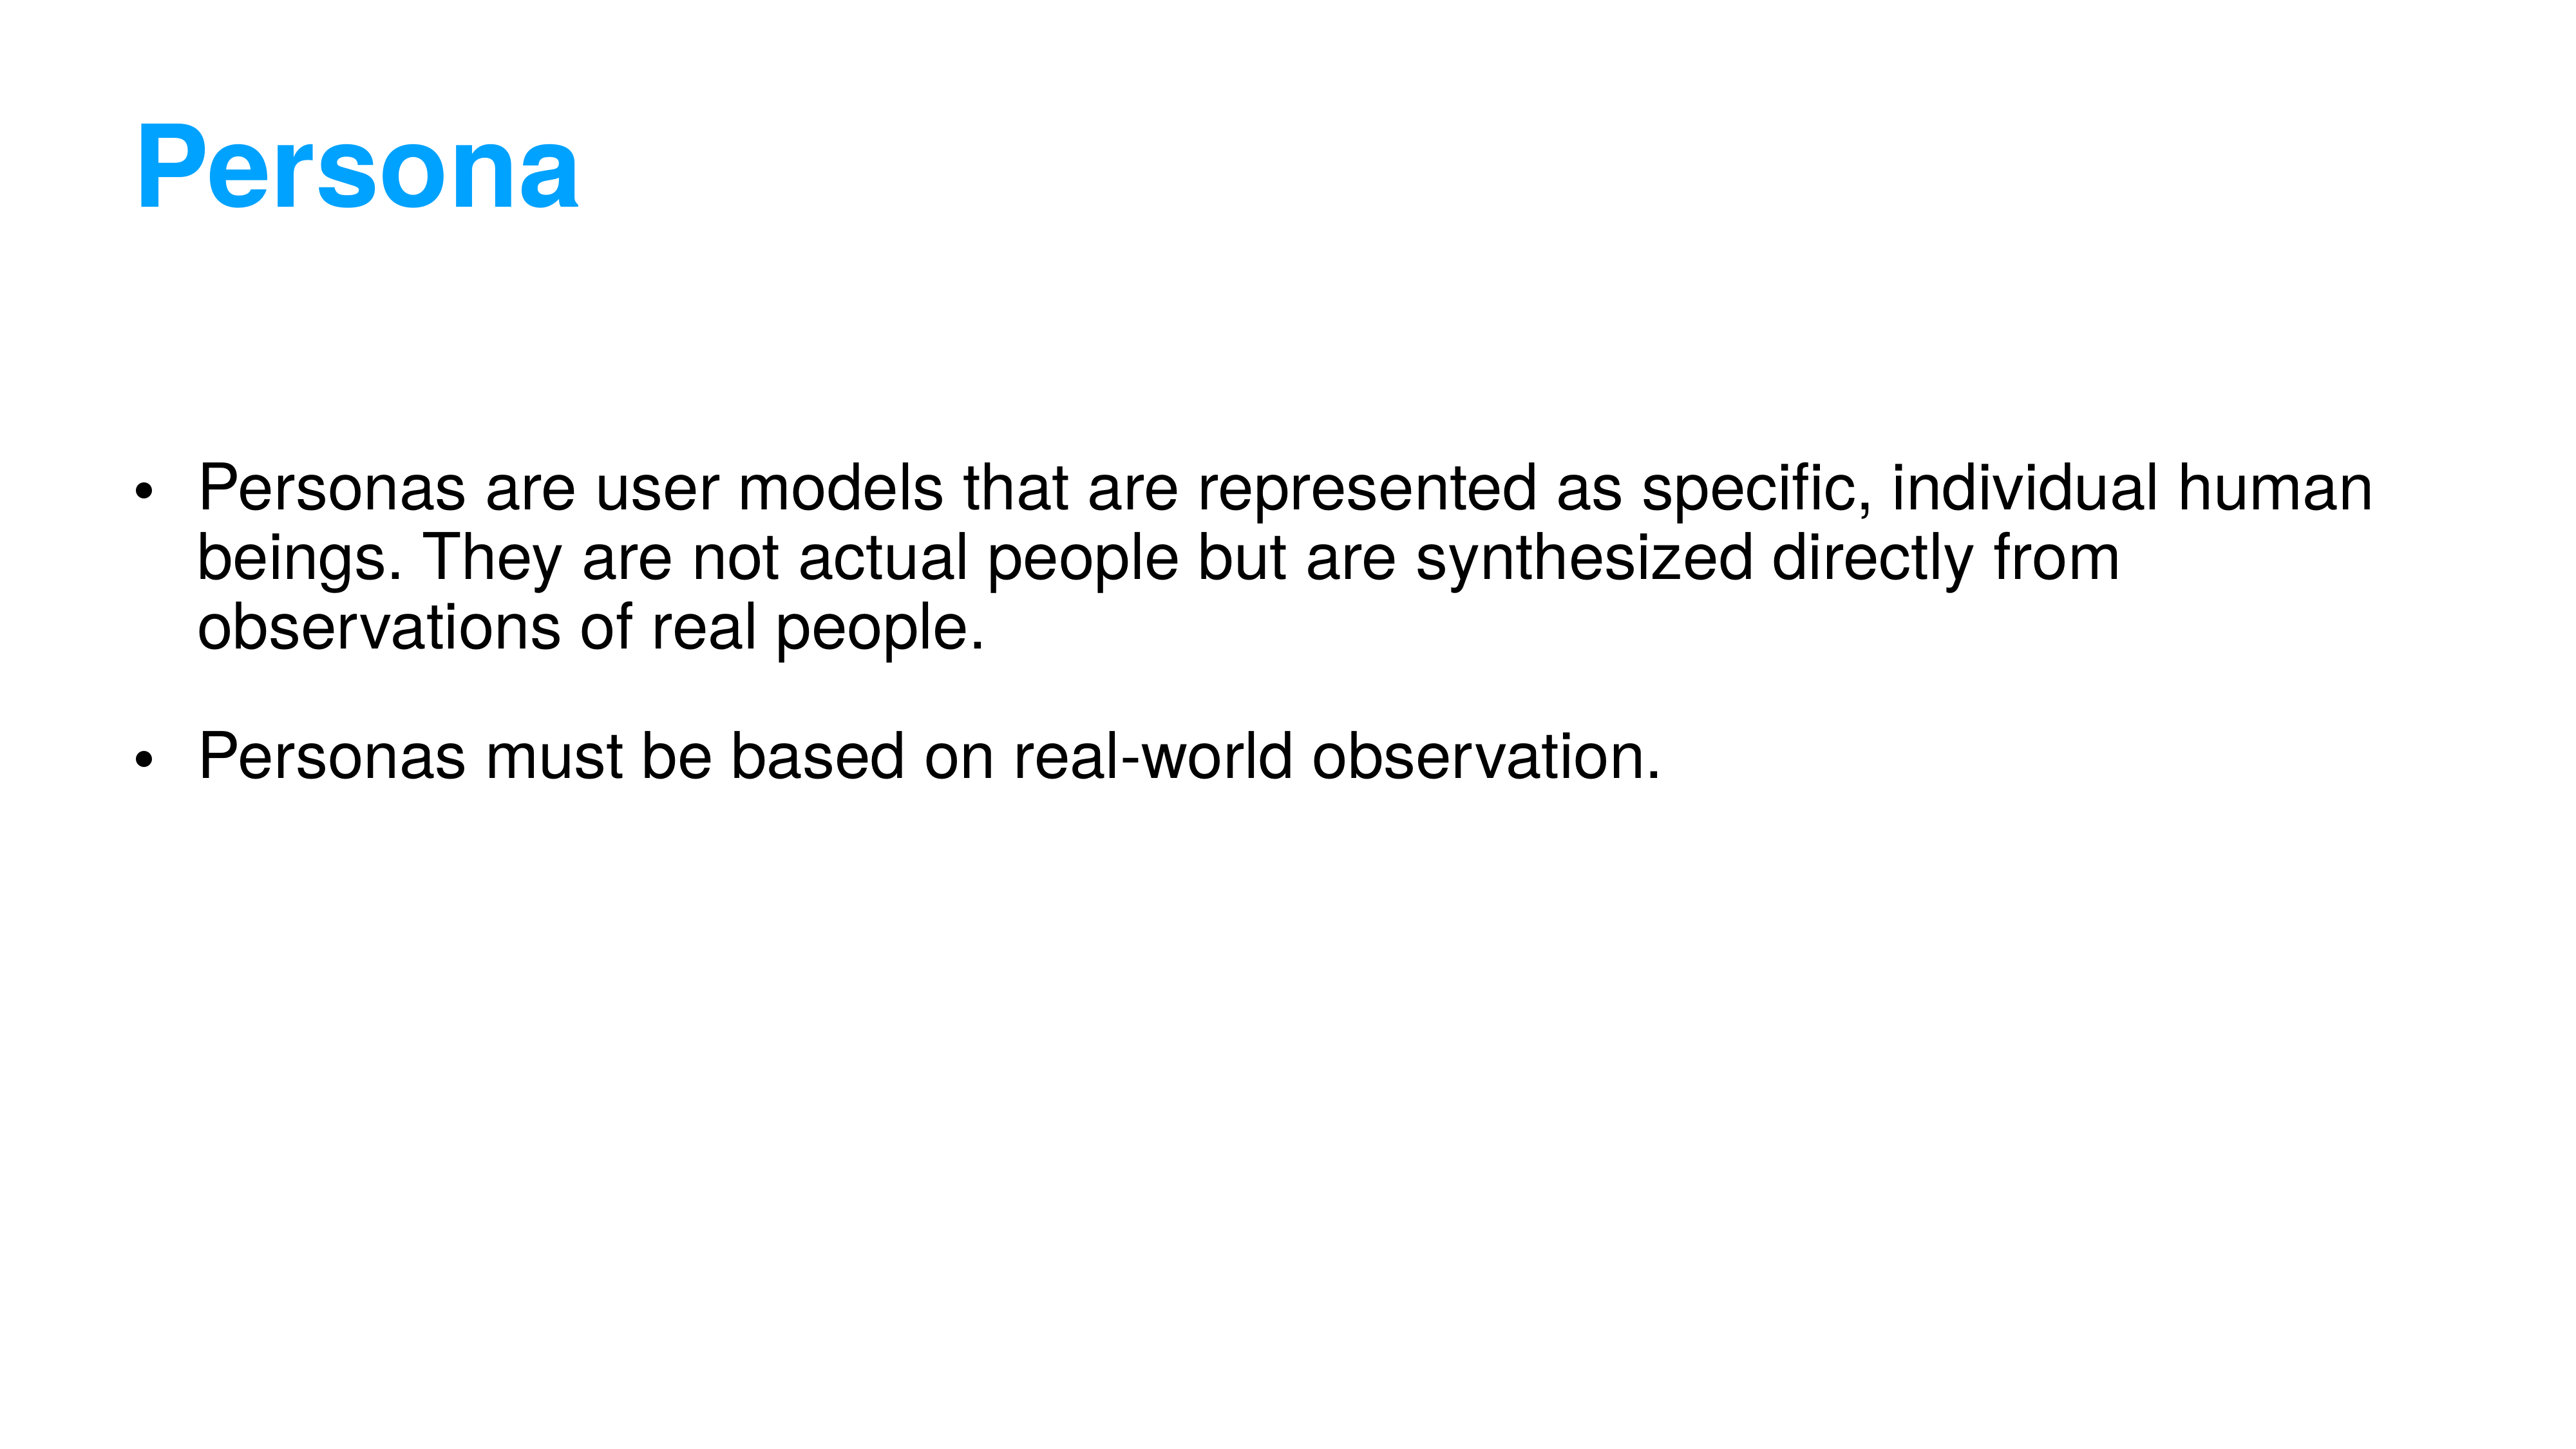

# Persona

Personas are user models that are represented as specific, individual human beings. They are not actual people but are synthesized directly from observations of real people.
Personas must be based on real-world observation.